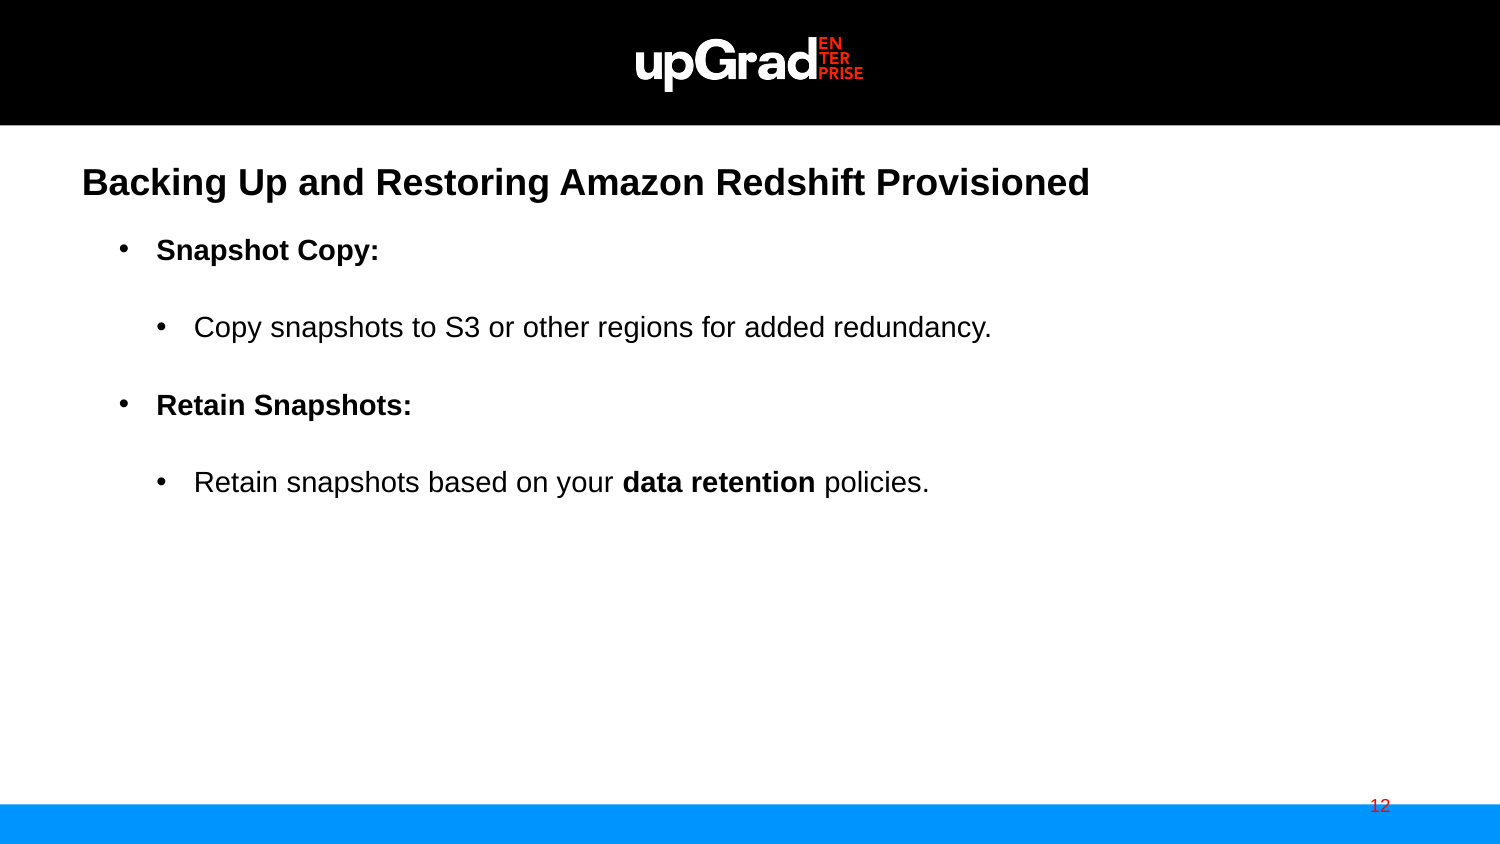

Backing Up and Restoring Amazon Redshift Provisioned
Snapshot Copy:
Copy snapshots to S3 or other regions for added redundancy.
Retain Snapshots:
Retain snapshots based on your data retention policies.
12